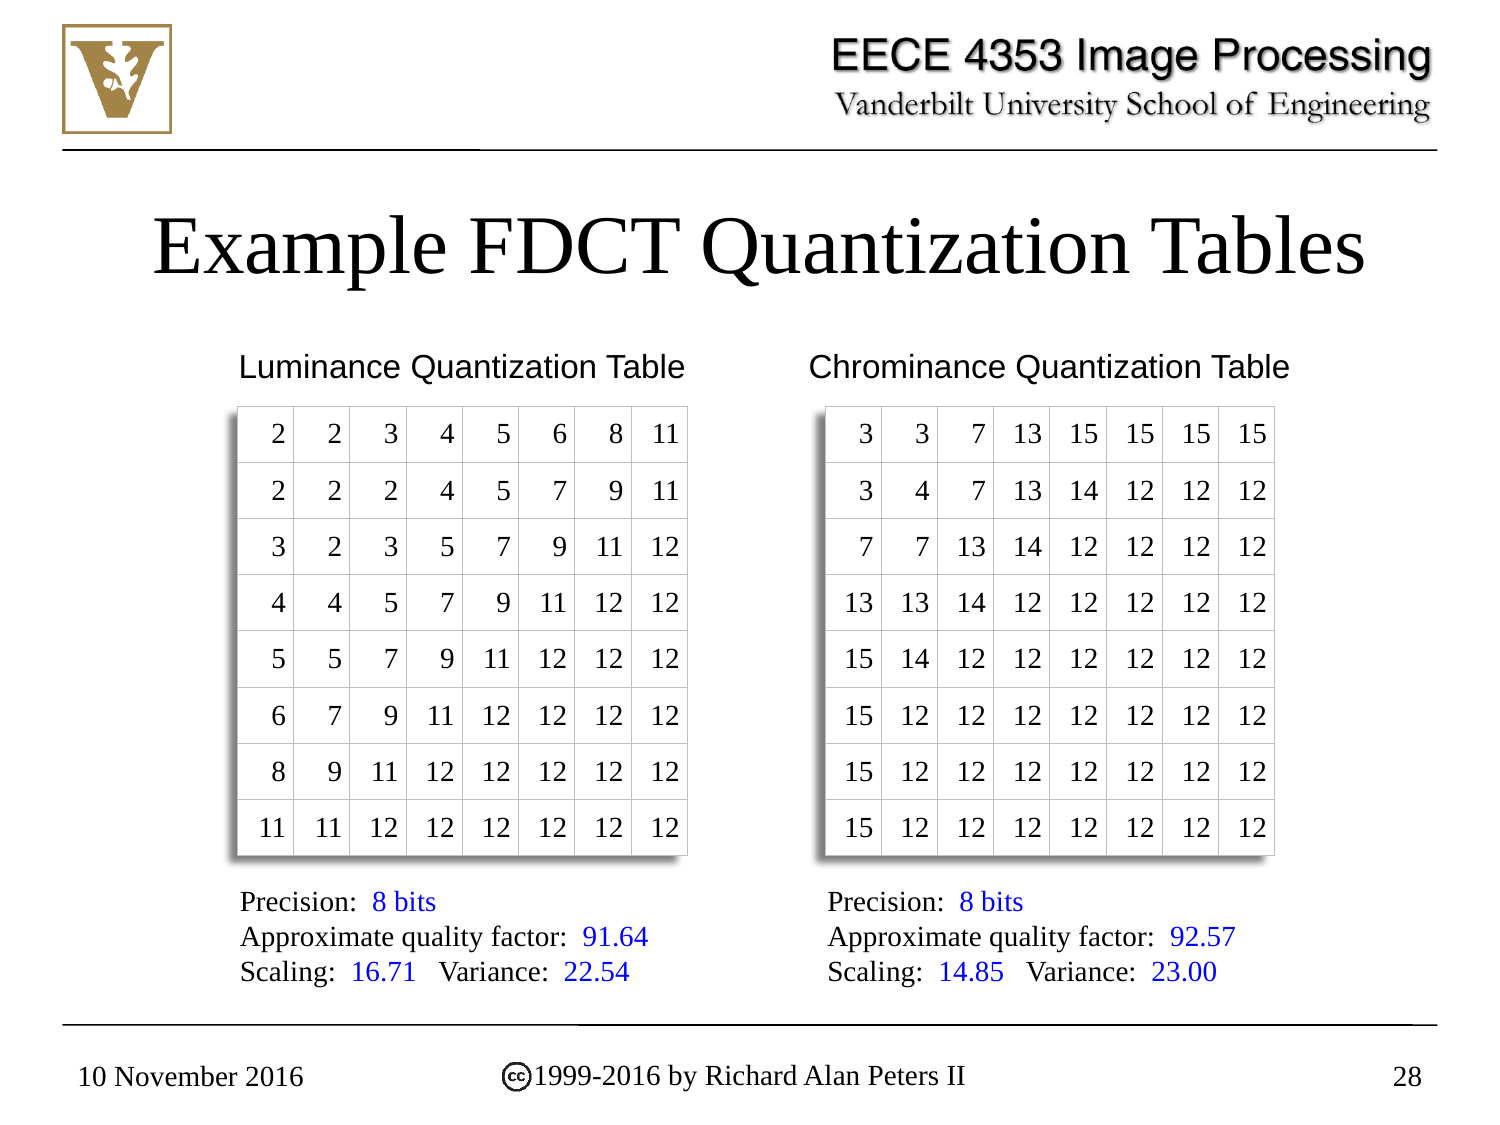

# Example FDCT Quantization Tables
Luminance Quantization Table
Chrominance Quantization Table
| 2 | 2 | 3 | 4 | 5 | 6 | 8 | 11 |
| --- | --- | --- | --- | --- | --- | --- | --- |
| 2 | 2 | 2 | 4 | 5 | 7 | 9 | 11 |
| 3 | 2 | 3 | 5 | 7 | 9 | 11 | 12 |
| 4 | 4 | 5 | 7 | 9 | 11 | 12 | 12 |
| 5 | 5 | 7 | 9 | 11 | 12 | 12 | 12 |
| 6 | 7 | 9 | 11 | 12 | 12 | 12 | 12 |
| 8 | 9 | 11 | 12 | 12 | 12 | 12 | 12 |
| 11 | 11 | 12 | 12 | 12 | 12 | 12 | 12 |

| 3 | 3 | 7 | 13 | 15 | 15 | 15 | 15 |
| --- | --- | --- | --- | --- | --- | --- | --- |
| 3 | 4 | 7 | 13 | 14 | 12 | 12 | 12 |
| 7 | 7 | 13 | 14 | 12 | 12 | 12 | 12 |
| 13 | 13 | 14 | 12 | 12 | 12 | 12 | 12 |
| 15 | 14 | 12 | 12 | 12 | 12 | 12 | 12 |
| 15 | 12 | 12 | 12 | 12 | 12 | 12 | 12 |
| 15 | 12 | 12 | 12 | 12 | 12 | 12 | 12 |
| 15 | 12 | 12 | 12 | 12 | 12 | 12 | 12 |

Precision:  8 bits
Approximate quality factor:  91.64
Scaling:  16.71   Variance:  22.54
Precision:  8 bits
Approximate quality factor:  92.57
Scaling:  14.85   Variance:  23.00
10 November 2016
28
1999-2016 by Richard Alan Peters II